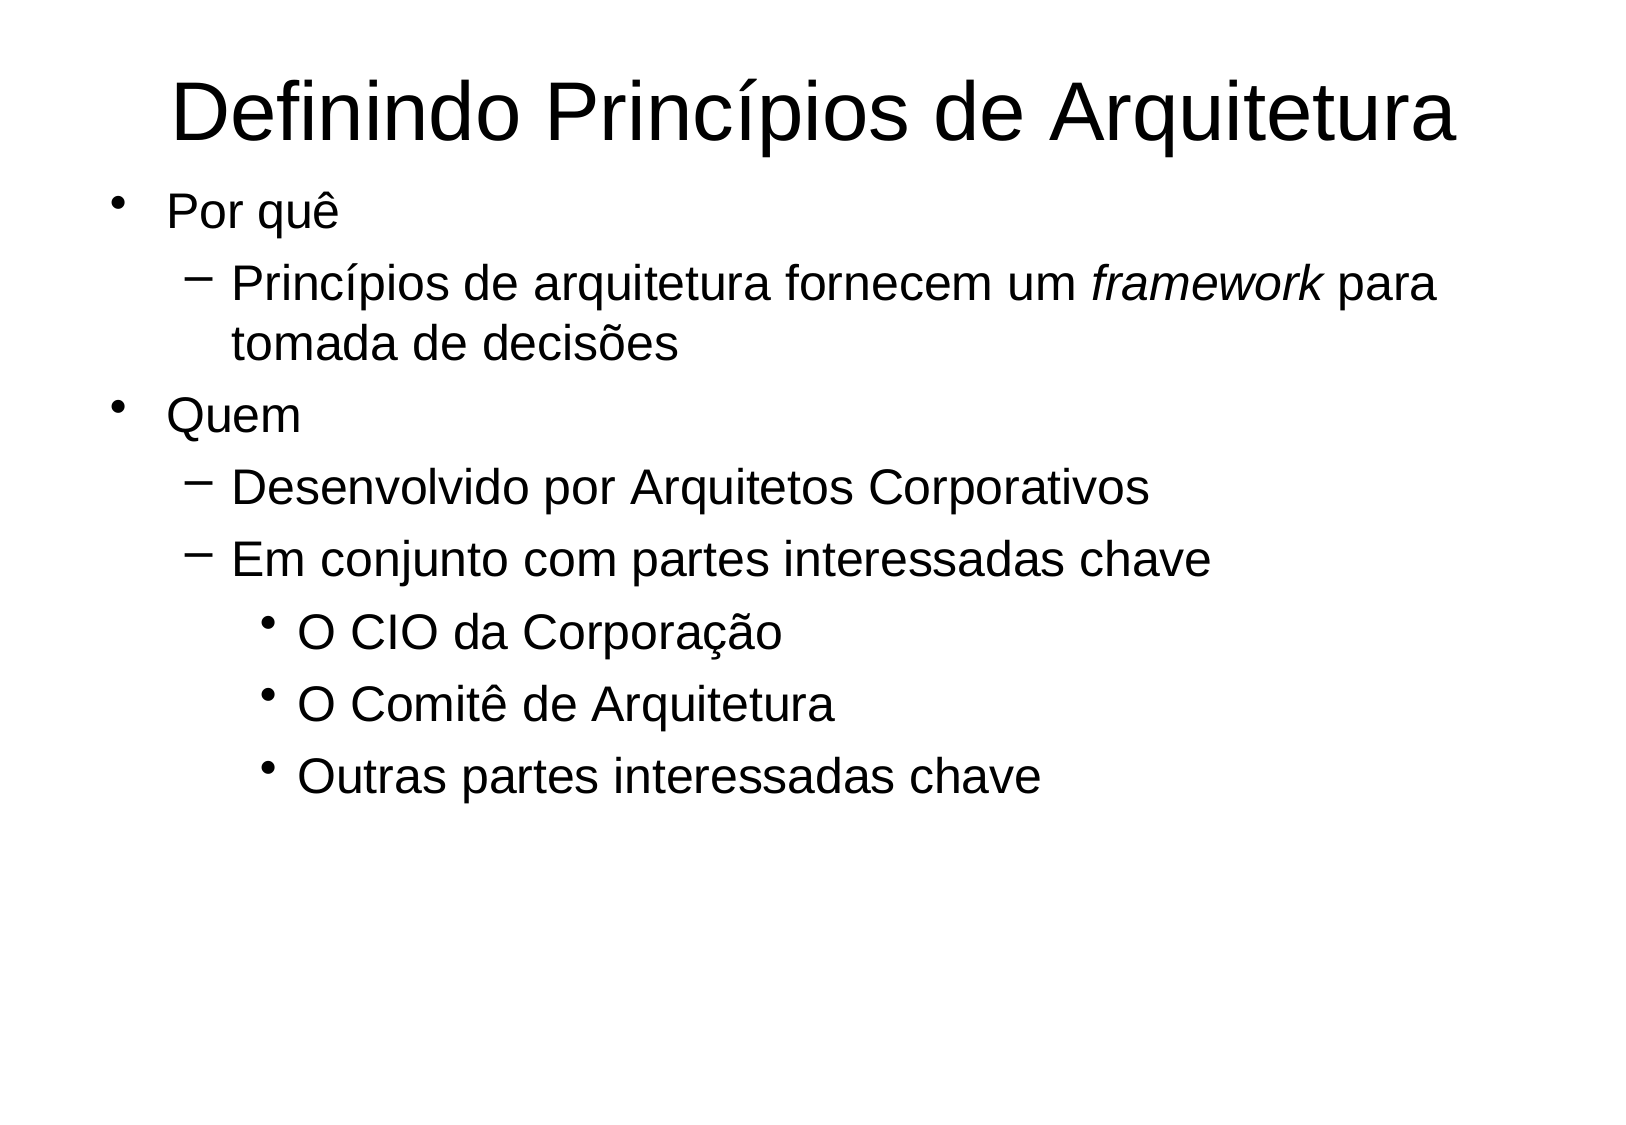

# Definindo Princípios de Arquitetura
Por quê
Princípios de arquitetura fornecem um framework para
tomada de decisões
Quem
Desenvolvido por Arquitetos Corporativos
Em conjunto com partes interessadas chave
O CIO da Corporação
O Comitê de Arquitetura
Outras partes interessadas chave